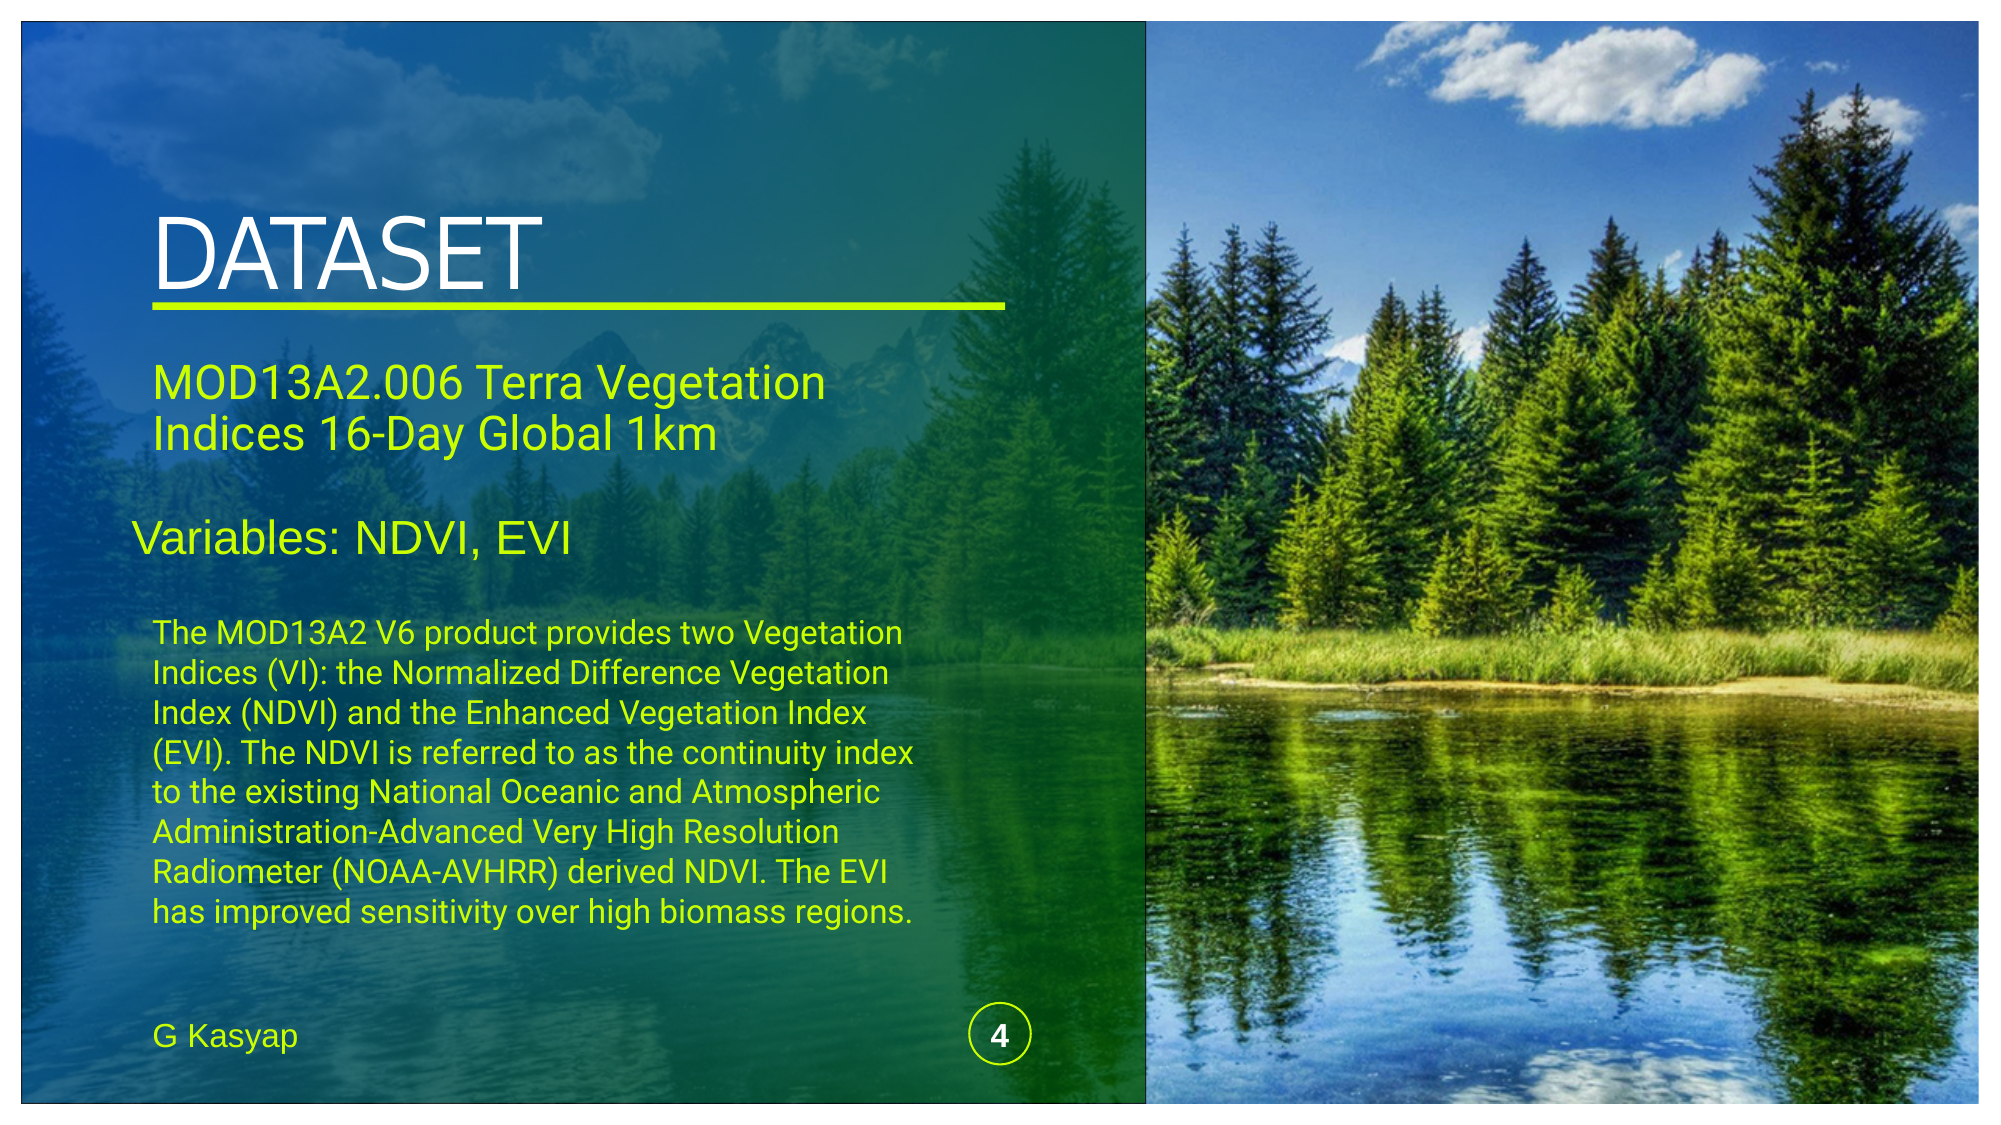

# DATASET
MOD13A2.006 Terra Vegetation Indices 16-Day Global 1km
Variables: NDVI, EVI
The MOD13A2 V6 product provides two Vegetation Indices (VI): the Normalized Difference Vegetation Index (NDVI) and the Enhanced Vegetation Index (EVI). The NDVI is referred to as the continuity index to the existing National Oceanic and Atmospheric Administration-Advanced Very High Resolution Radiometer (NOAA-AVHRR) derived NDVI. The EVI has improved sensitivity over high biomass regions.
G Kasyap
4